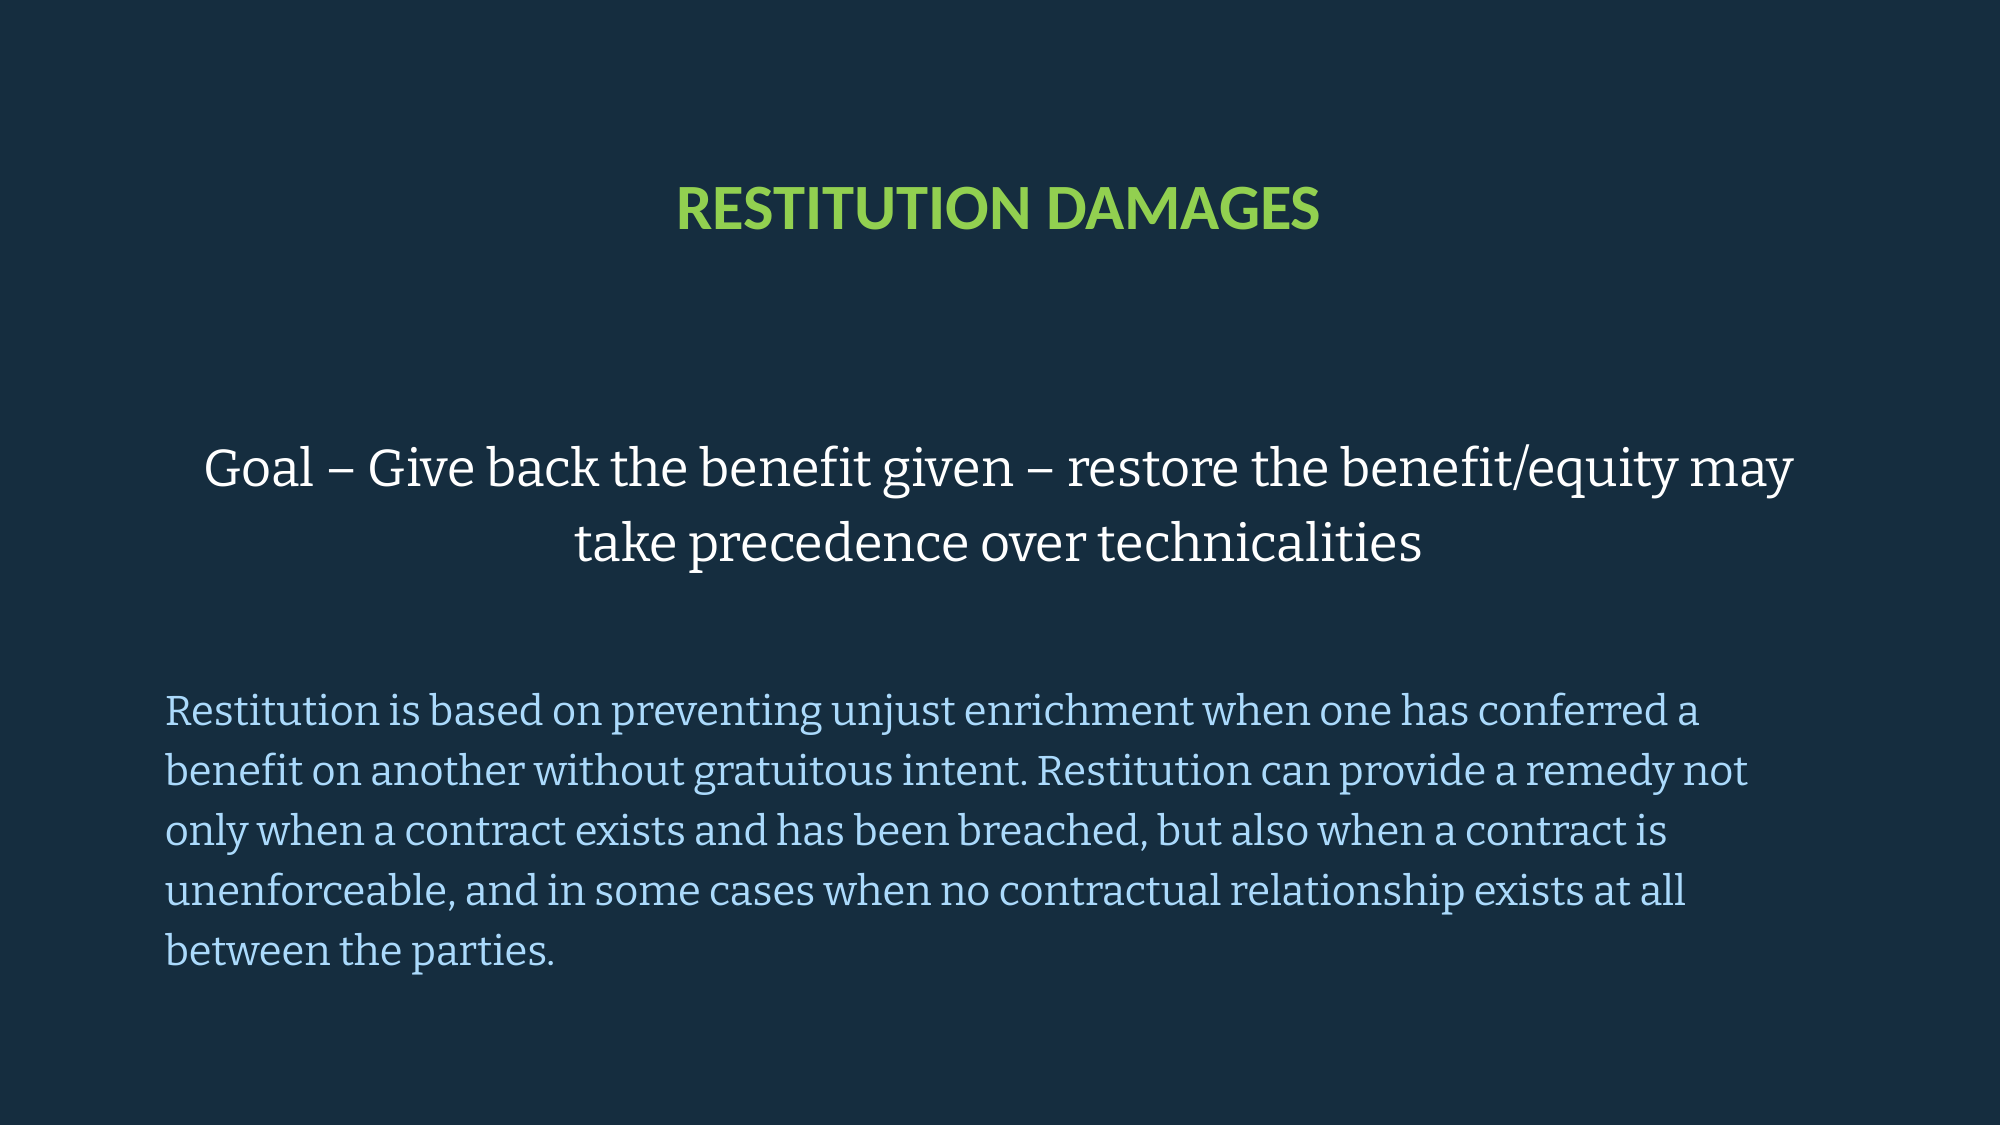

# Restitution Damages

Goal – Give back the benefit given – restore the benefit/equity may take precedence over technicalities

Restitution is based on preventing unjust enrichment when one has conferred a benefit on another without gratuitous intent. Restitution can provide a remedy not only when a contract exists and has been breached, but also when a contract is unenforceable, and in some cases when no contractual relationship exists at all between the parties.